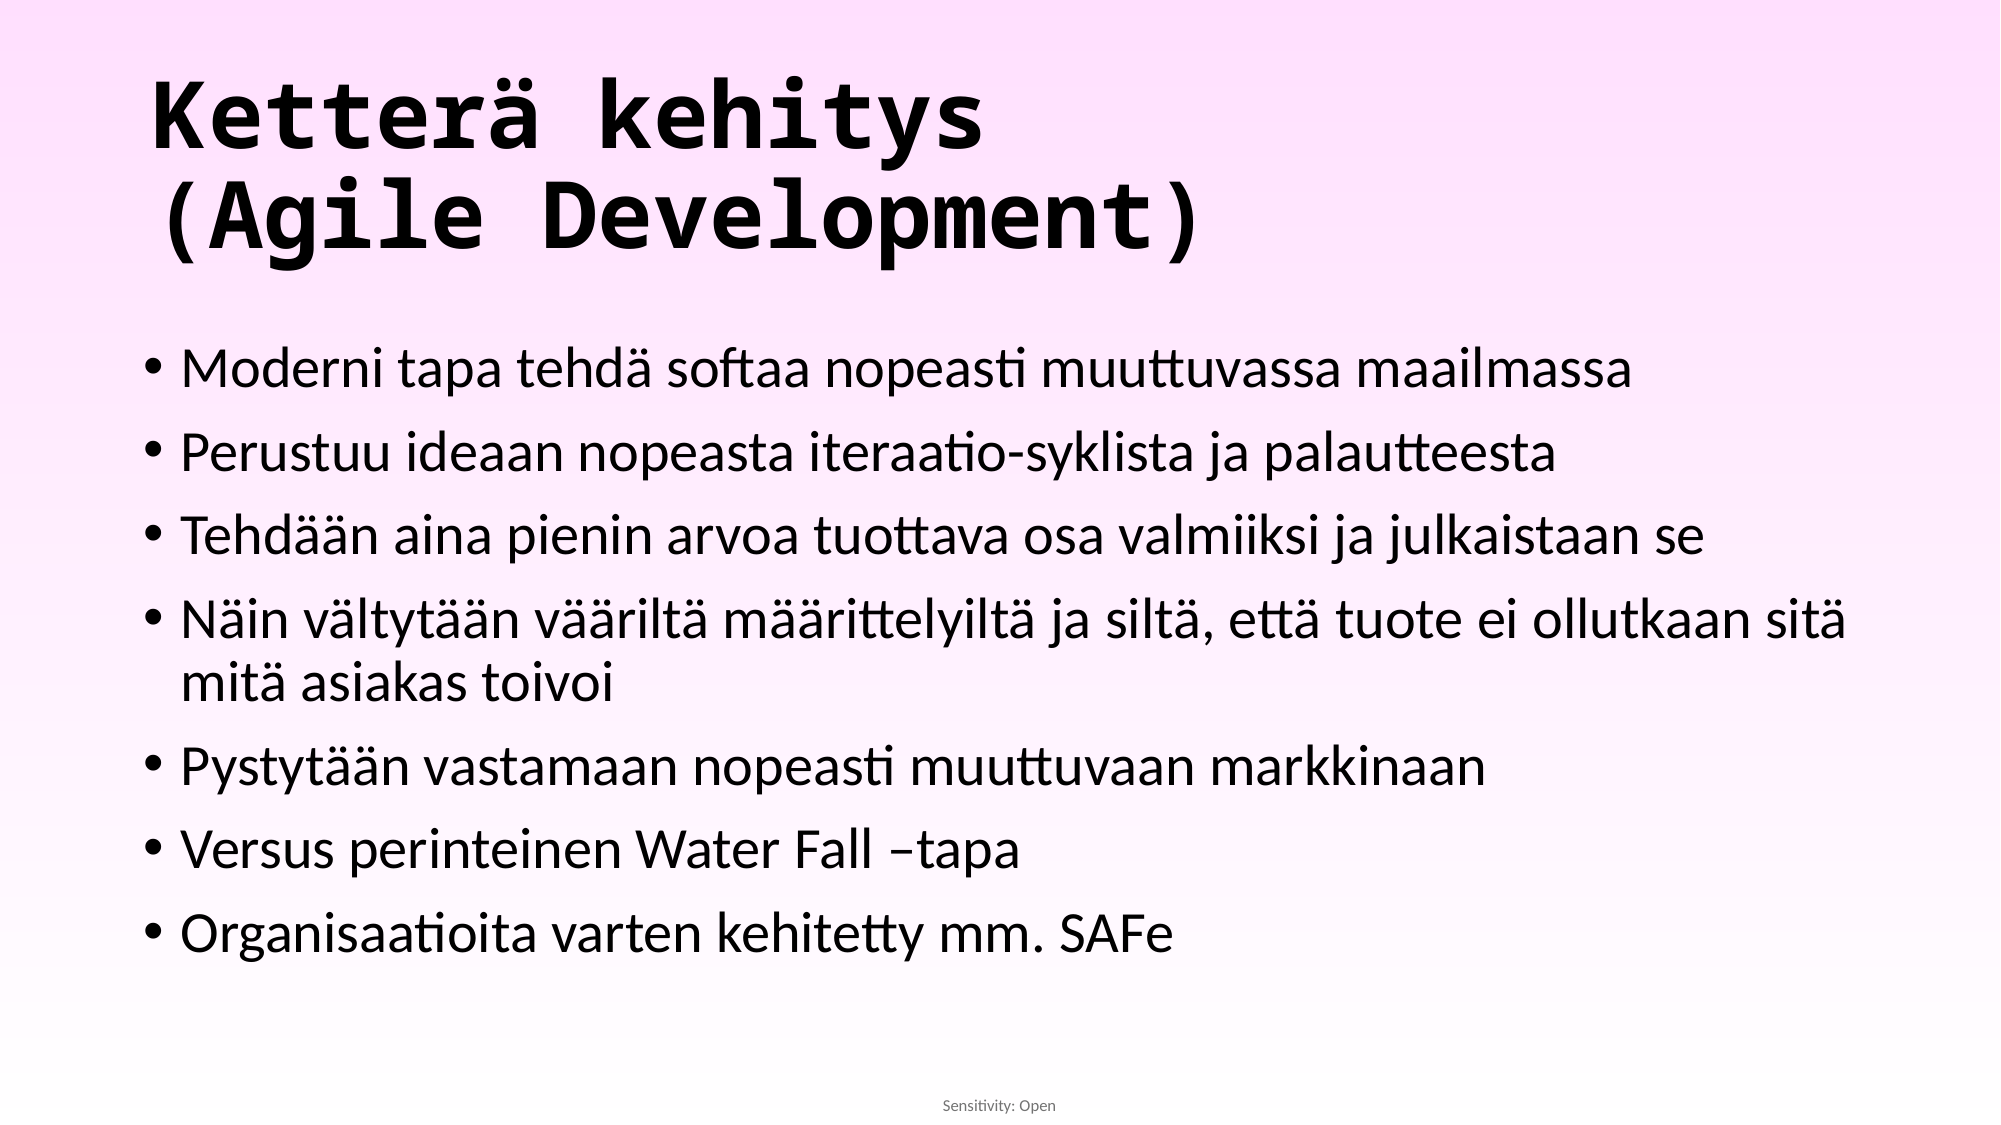

# Ketterä kehitys (Agile Development)
Moderni tapa tehdä softaa nopeasti muuttuvassa maailmassa
Perustuu ideaan nopeasta iteraatio-syklista ja palautteesta
Tehdään aina pienin arvoa tuottava osa valmiiksi ja julkaistaan se
Näin vältytään vääriltä määrittelyiltä ja siltä, että tuote ei ollutkaan sitä mitä asiakas toivoi
Pystytään vastamaan nopeasti muuttuvaan markkinaan
Versus perinteinen Water Fall –tapa
Organisaatioita varten kehitetty mm. SAFe